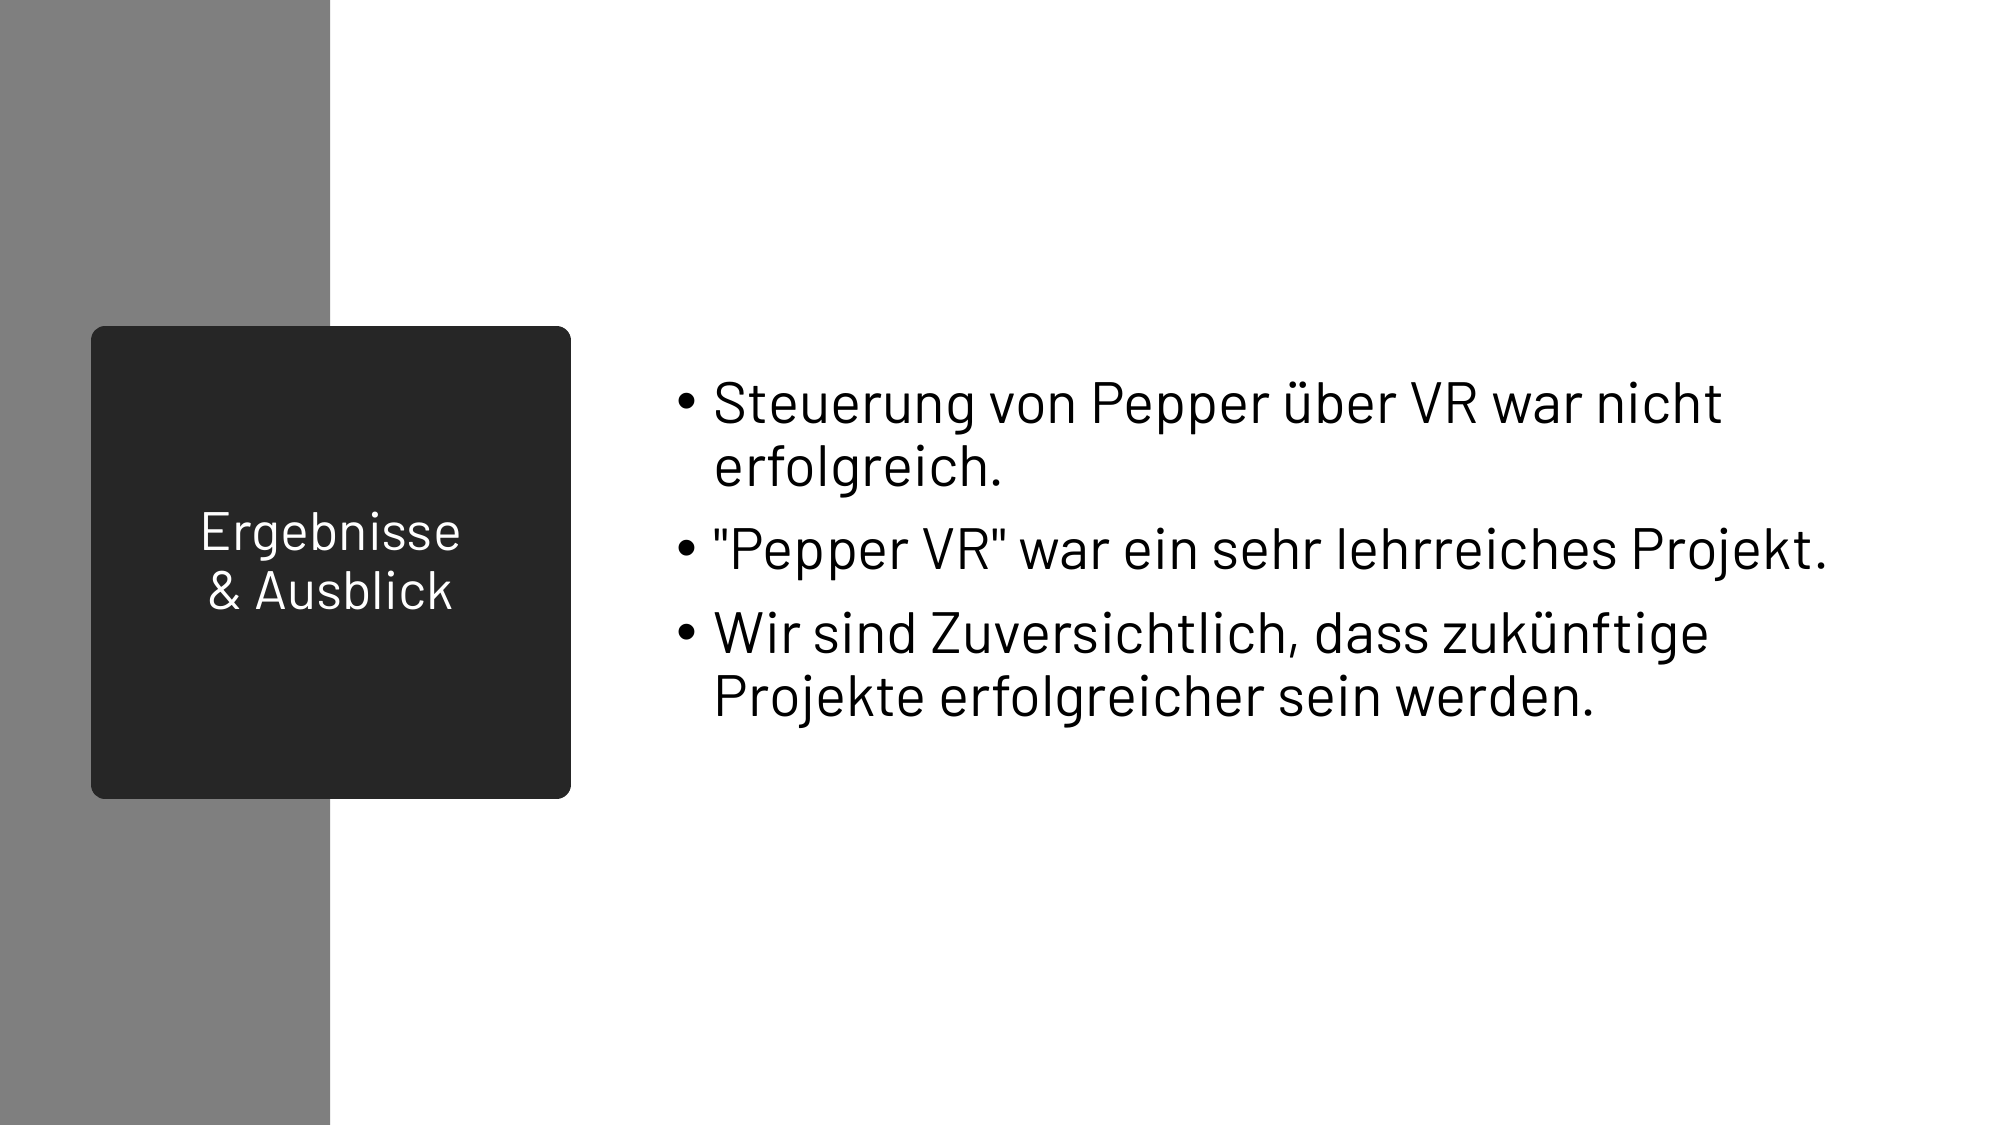

# Ergebnisse & Ausblick
Steuerung von Pepper über VR war nicht erfolgreich.
"Pepper VR" war ein sehr lehrreiches Projekt.
Wir sind Zuversichtlich, dass zukünftige Projekte erfolgreicher sein werden.